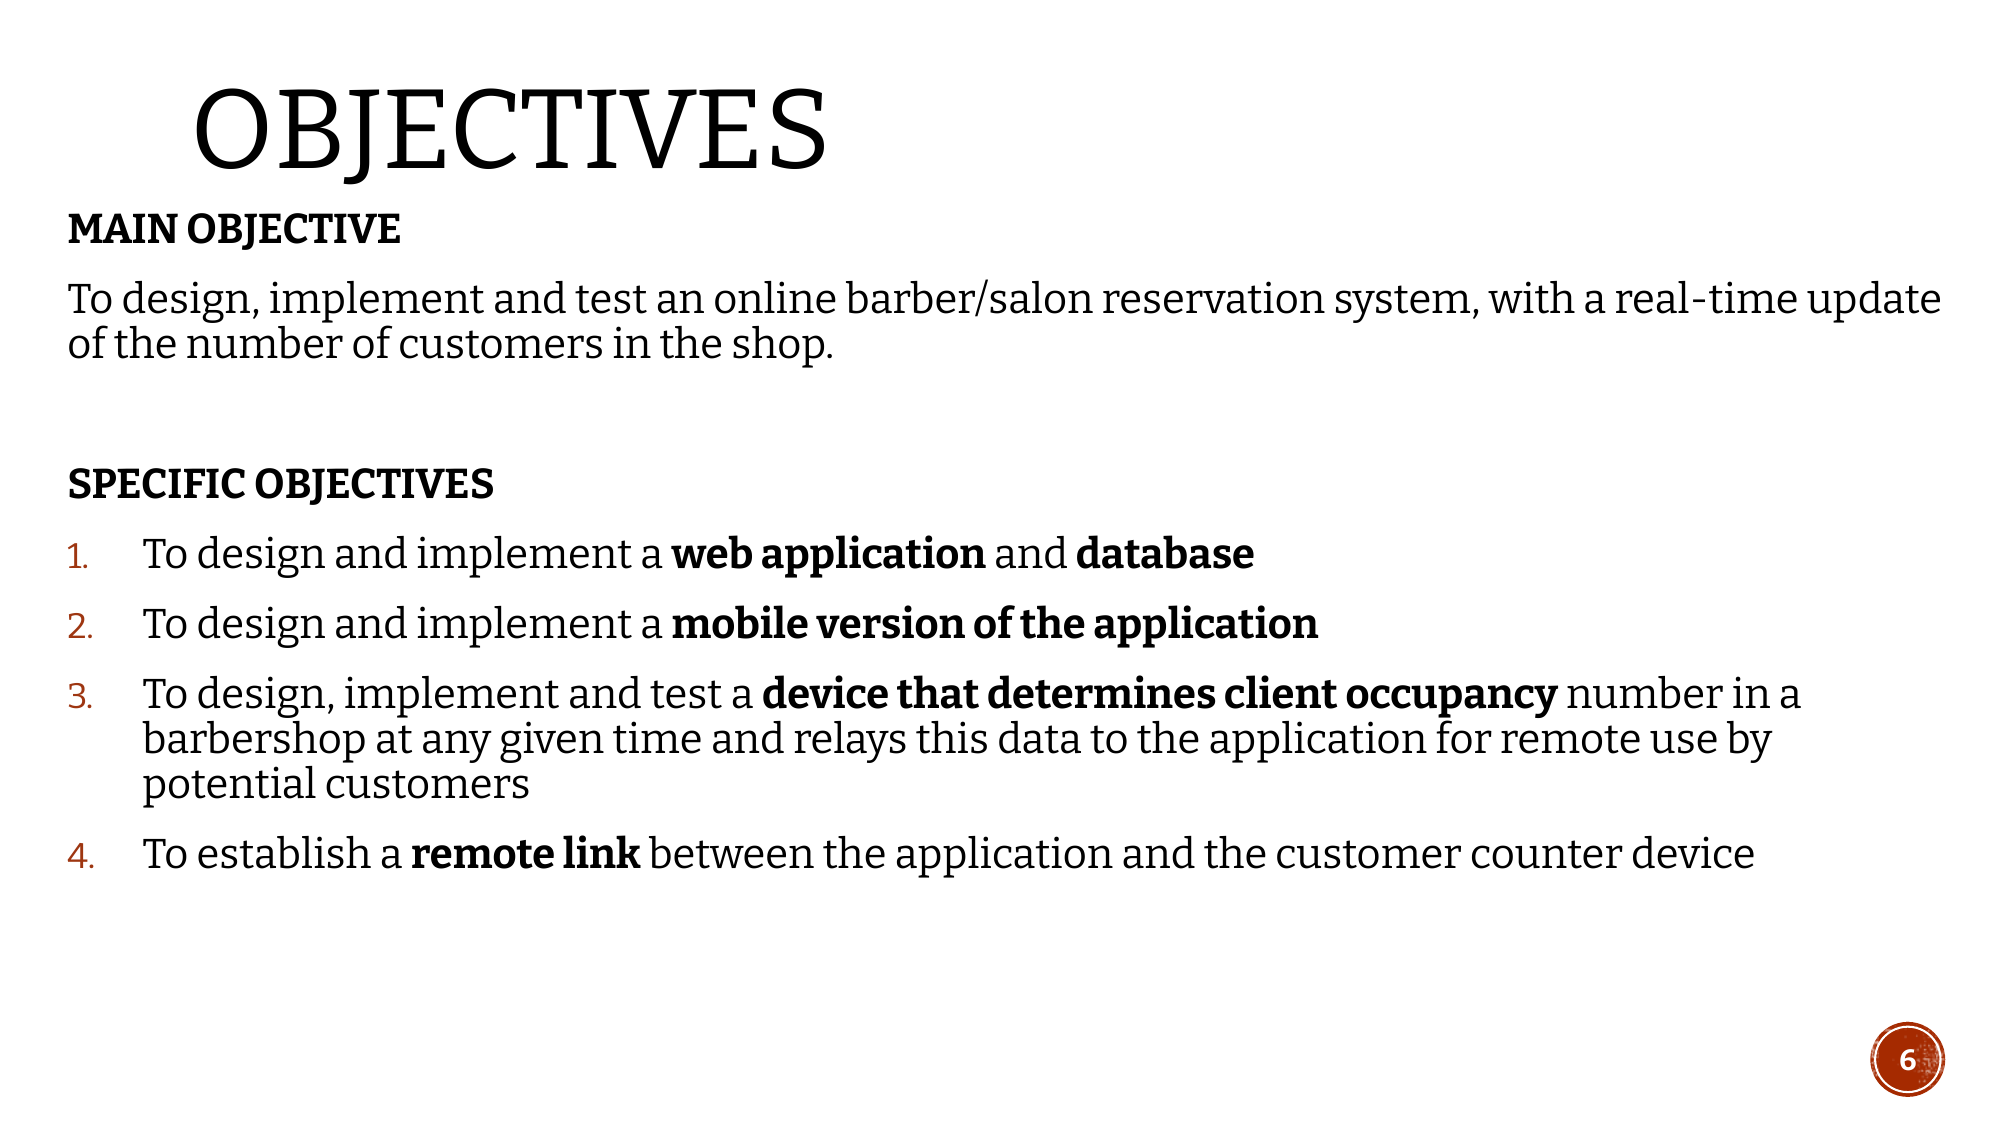

# OBJECTIVES
MAIN OBJECTIVE
To design, implement and test an online barber/salon reservation system, with a real-time update of the number of customers in the shop.

SPECIFIC OBJECTIVES
To design and implement a web application and database
To design and implement a mobile version of the application
To design, implement and test a device that determines client occupancy number in a barbershop at any given time and relays this data to the application for remote use by potential customers
To establish a remote link between the application and the customer counter device

6